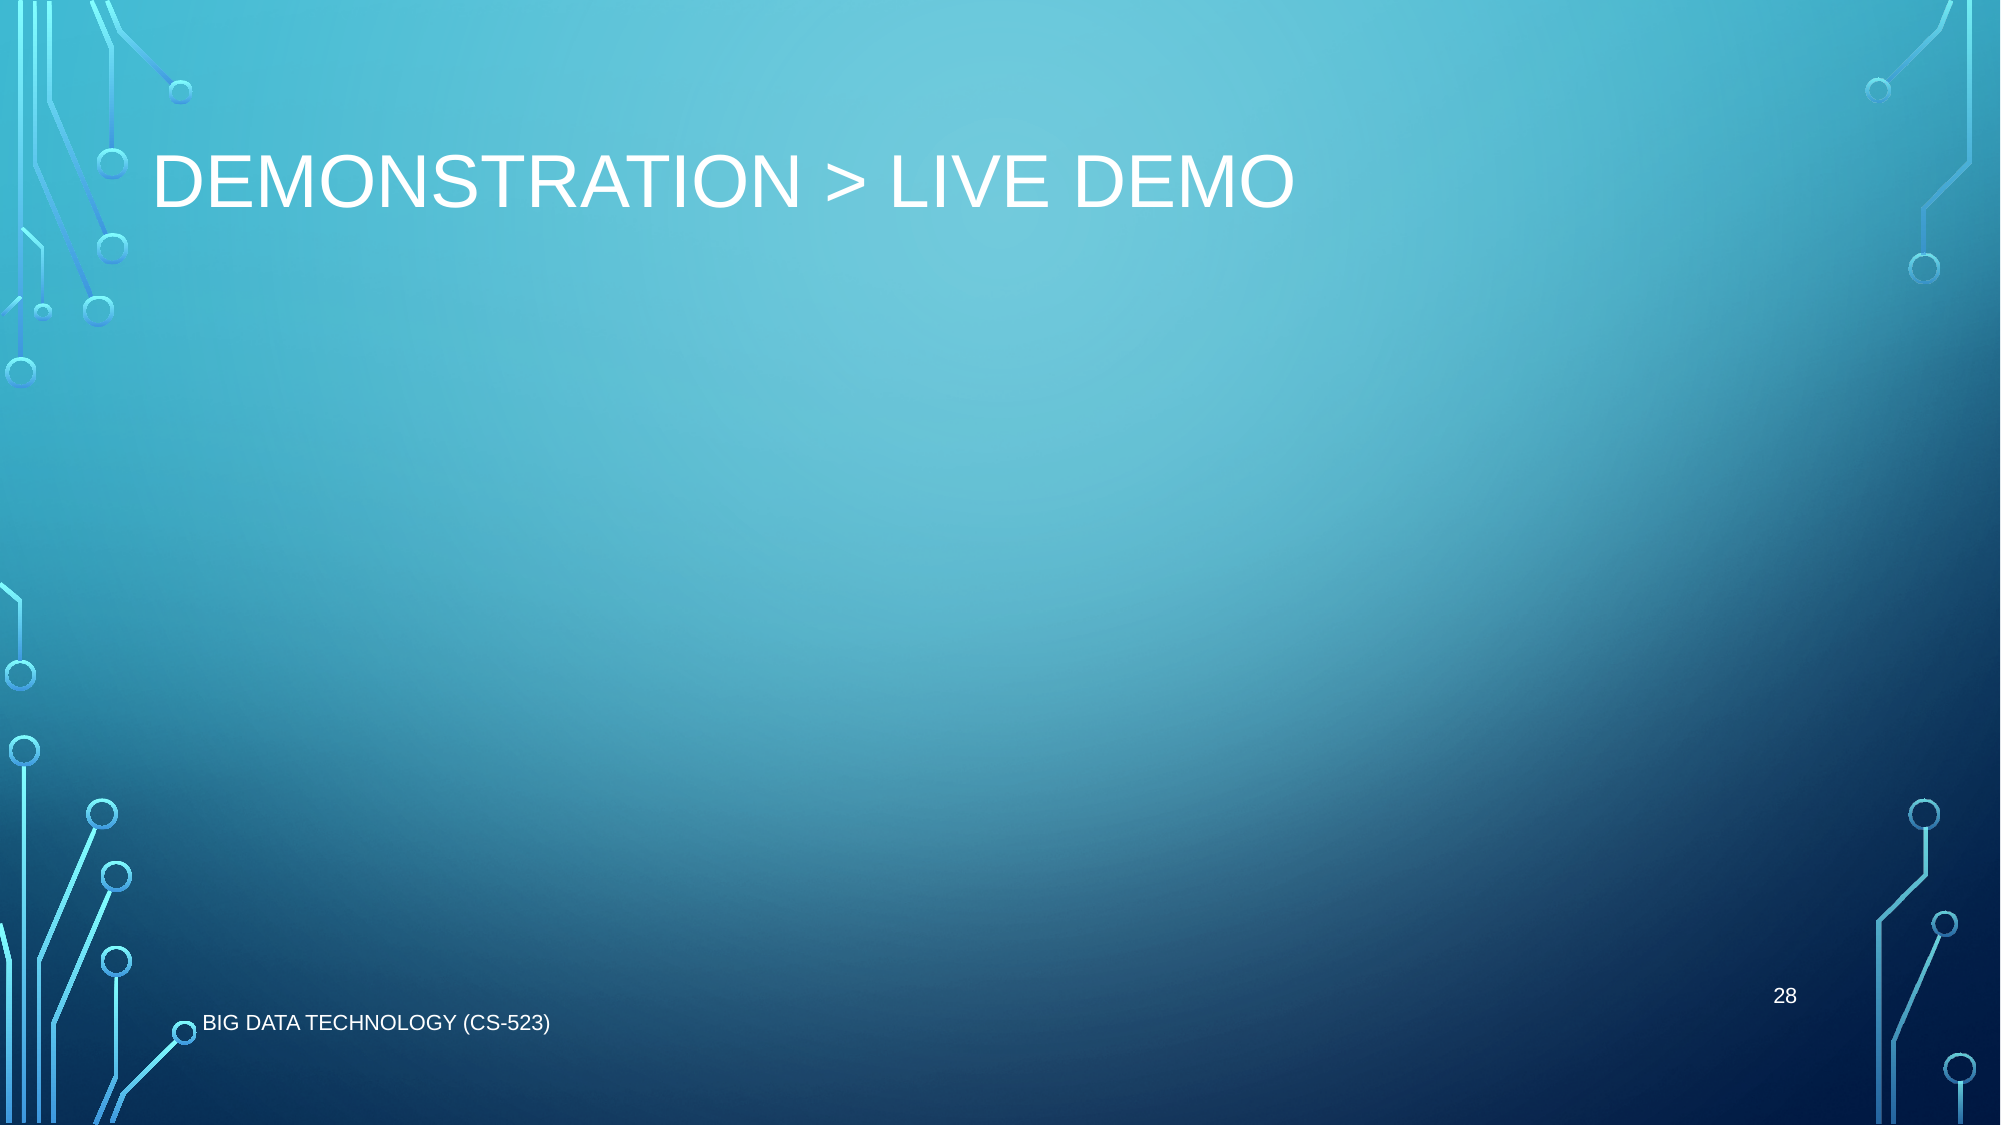

# Demonstration > Live Demo

28
Big data technology (cs-523)